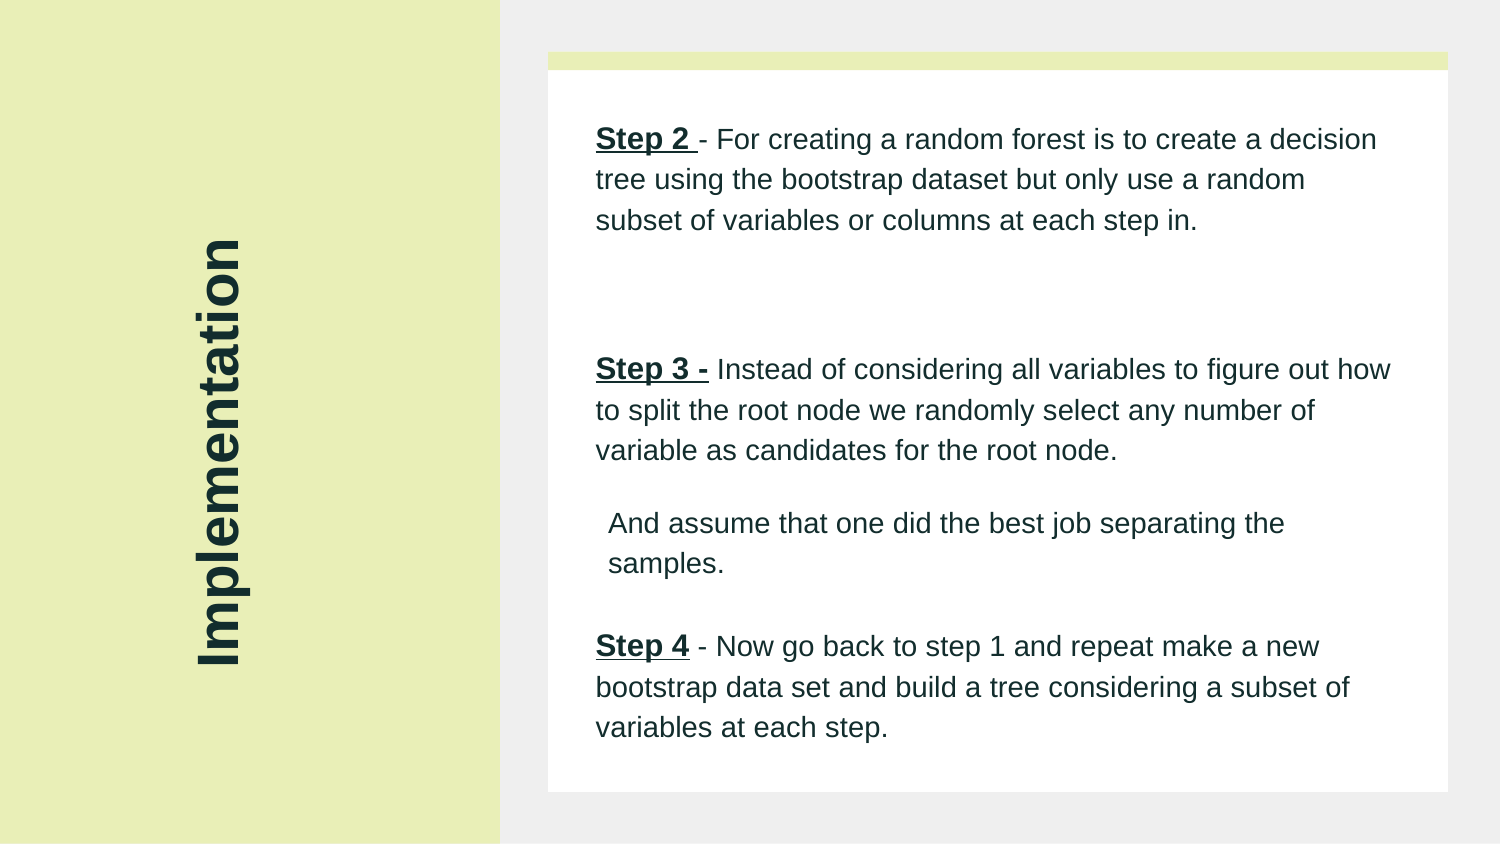

Step 2 - For creating a random forest is to create a decision tree using the bootstrap dataset but only use a random subset of variables or columns at each step in.

Step 3 - Instead of considering all variables to figure out how to split the root node we randomly select any number of variable as candidates for the root node.
And assume that one did the best job separating the samples.

Step 4 - Now go back to step 1 and repeat make a new bootstrap data set and build a tree considering a subset of variables at each step.
# Implementation